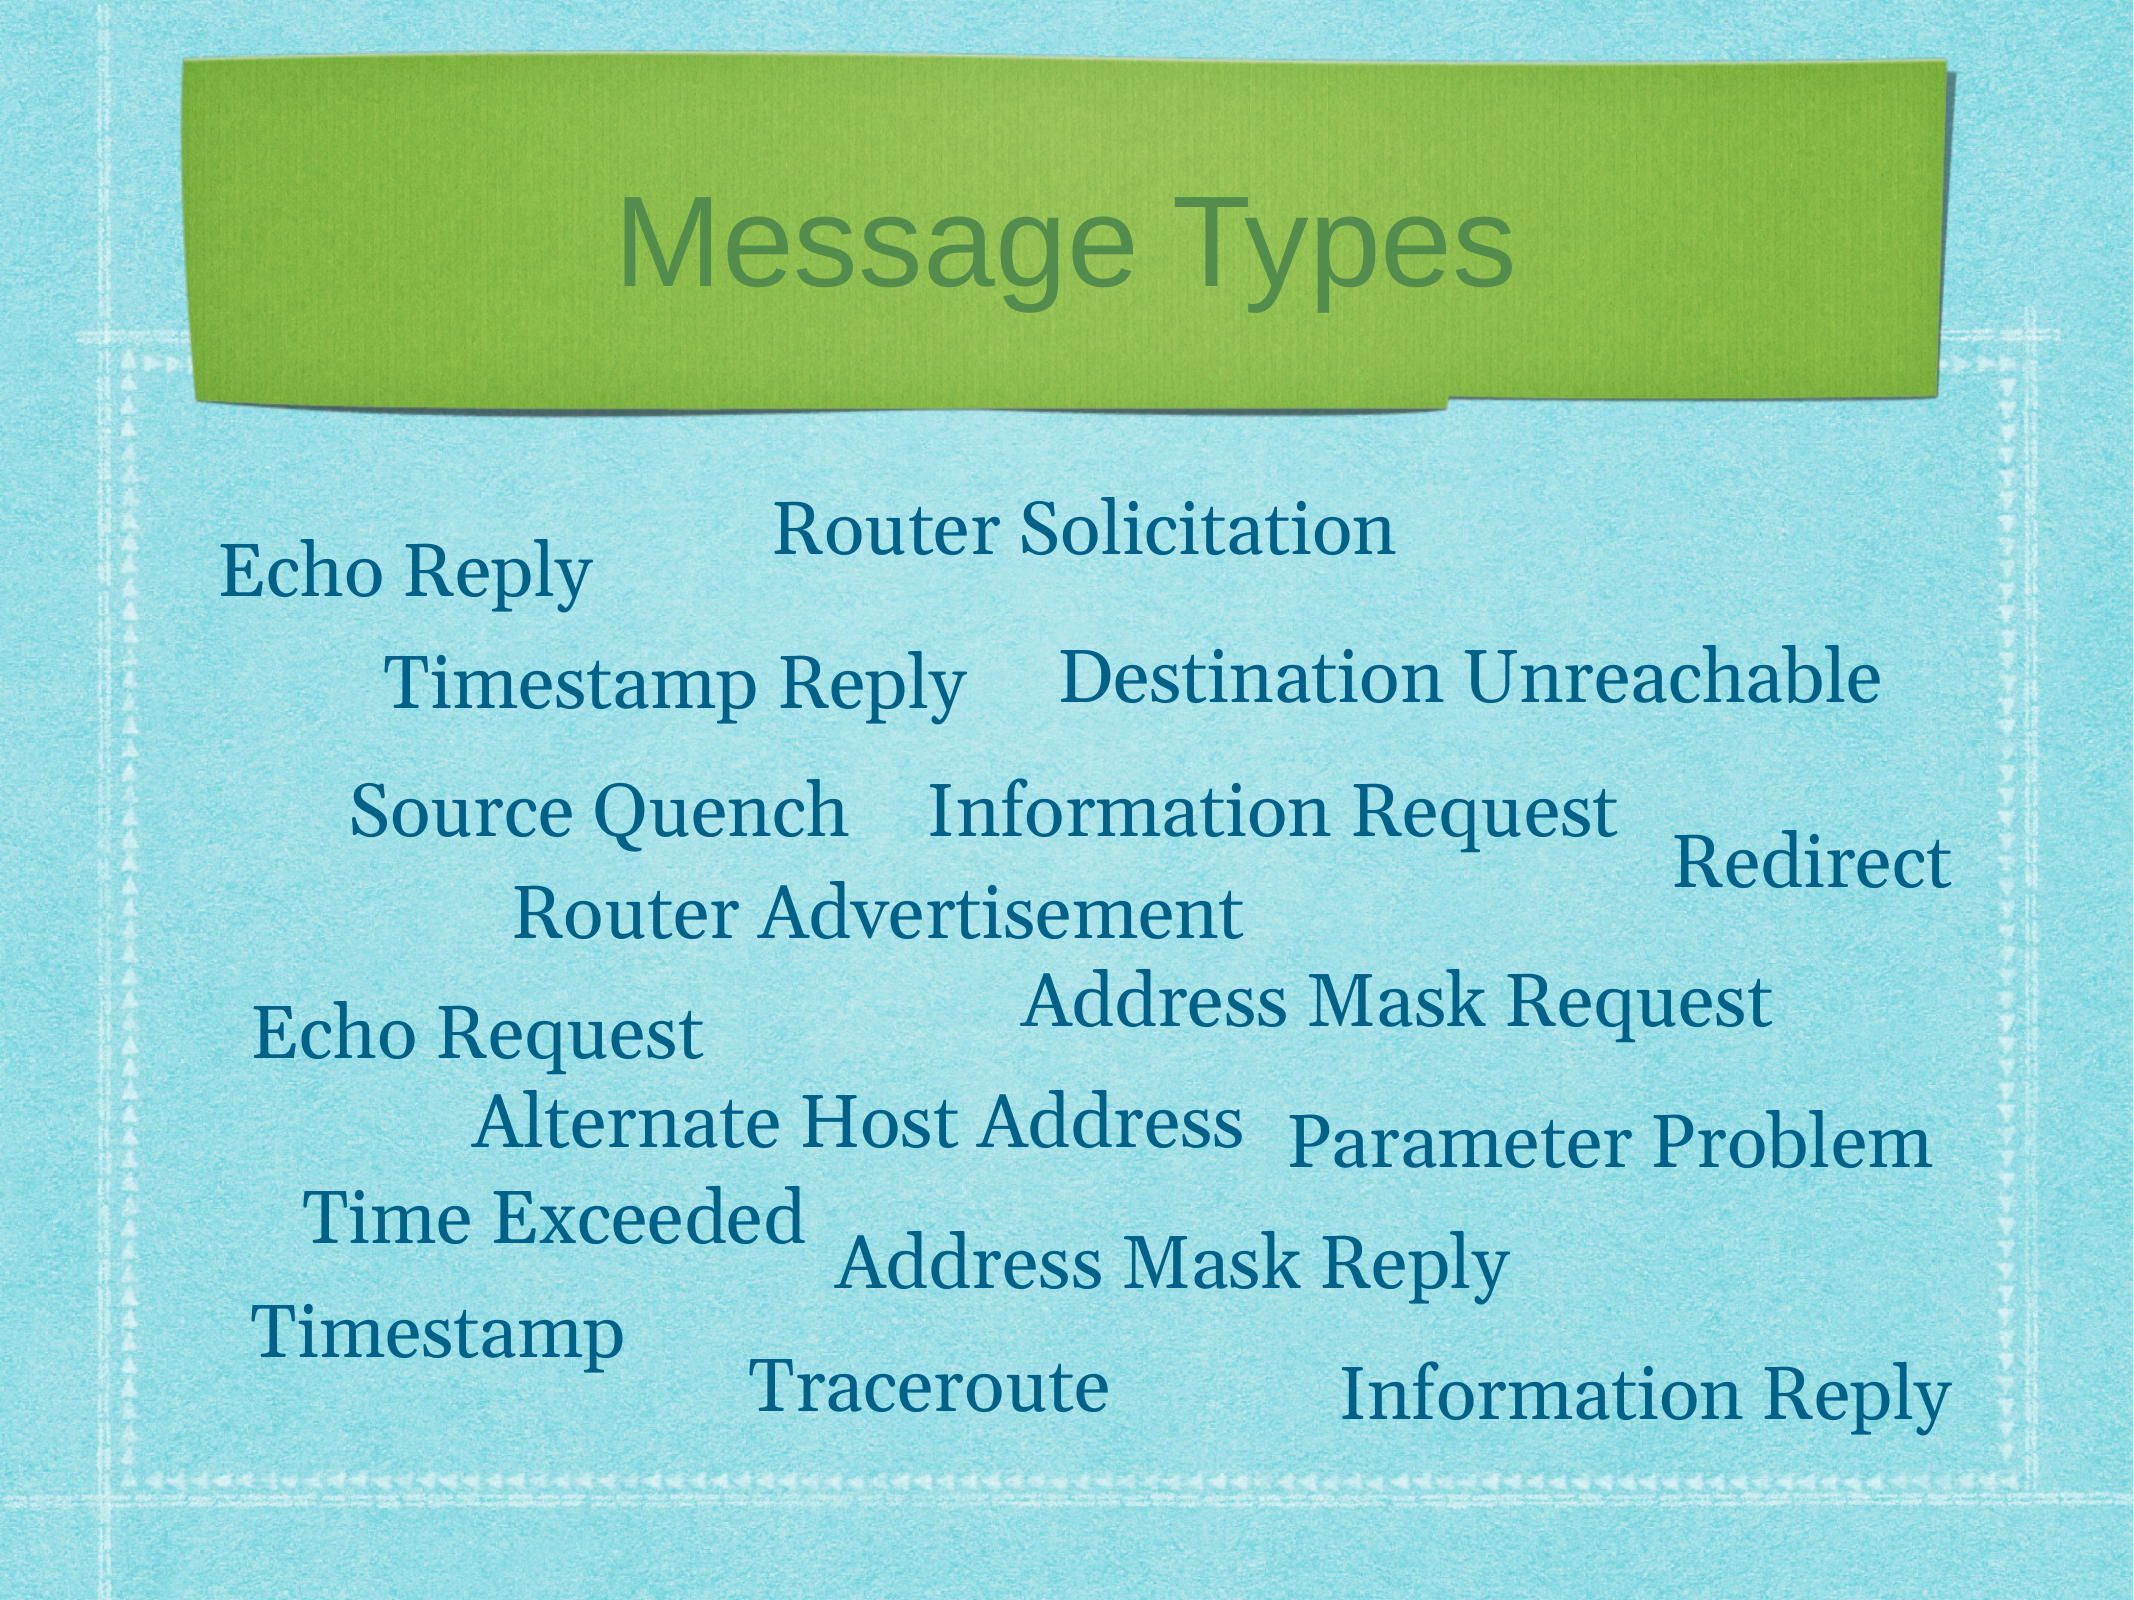

# Message Types
Router Solicitation
Echo Reply
Destination Unreachable
Timestamp Reply
Source Quench
Information Request
Address Mask Request
Alternate Host Address
Address Mask Reply
Traceroute
Information Reply
Timestamp
Redirect
Router Advertisement
Echo Request
Parameter Problem
Time Exceeded